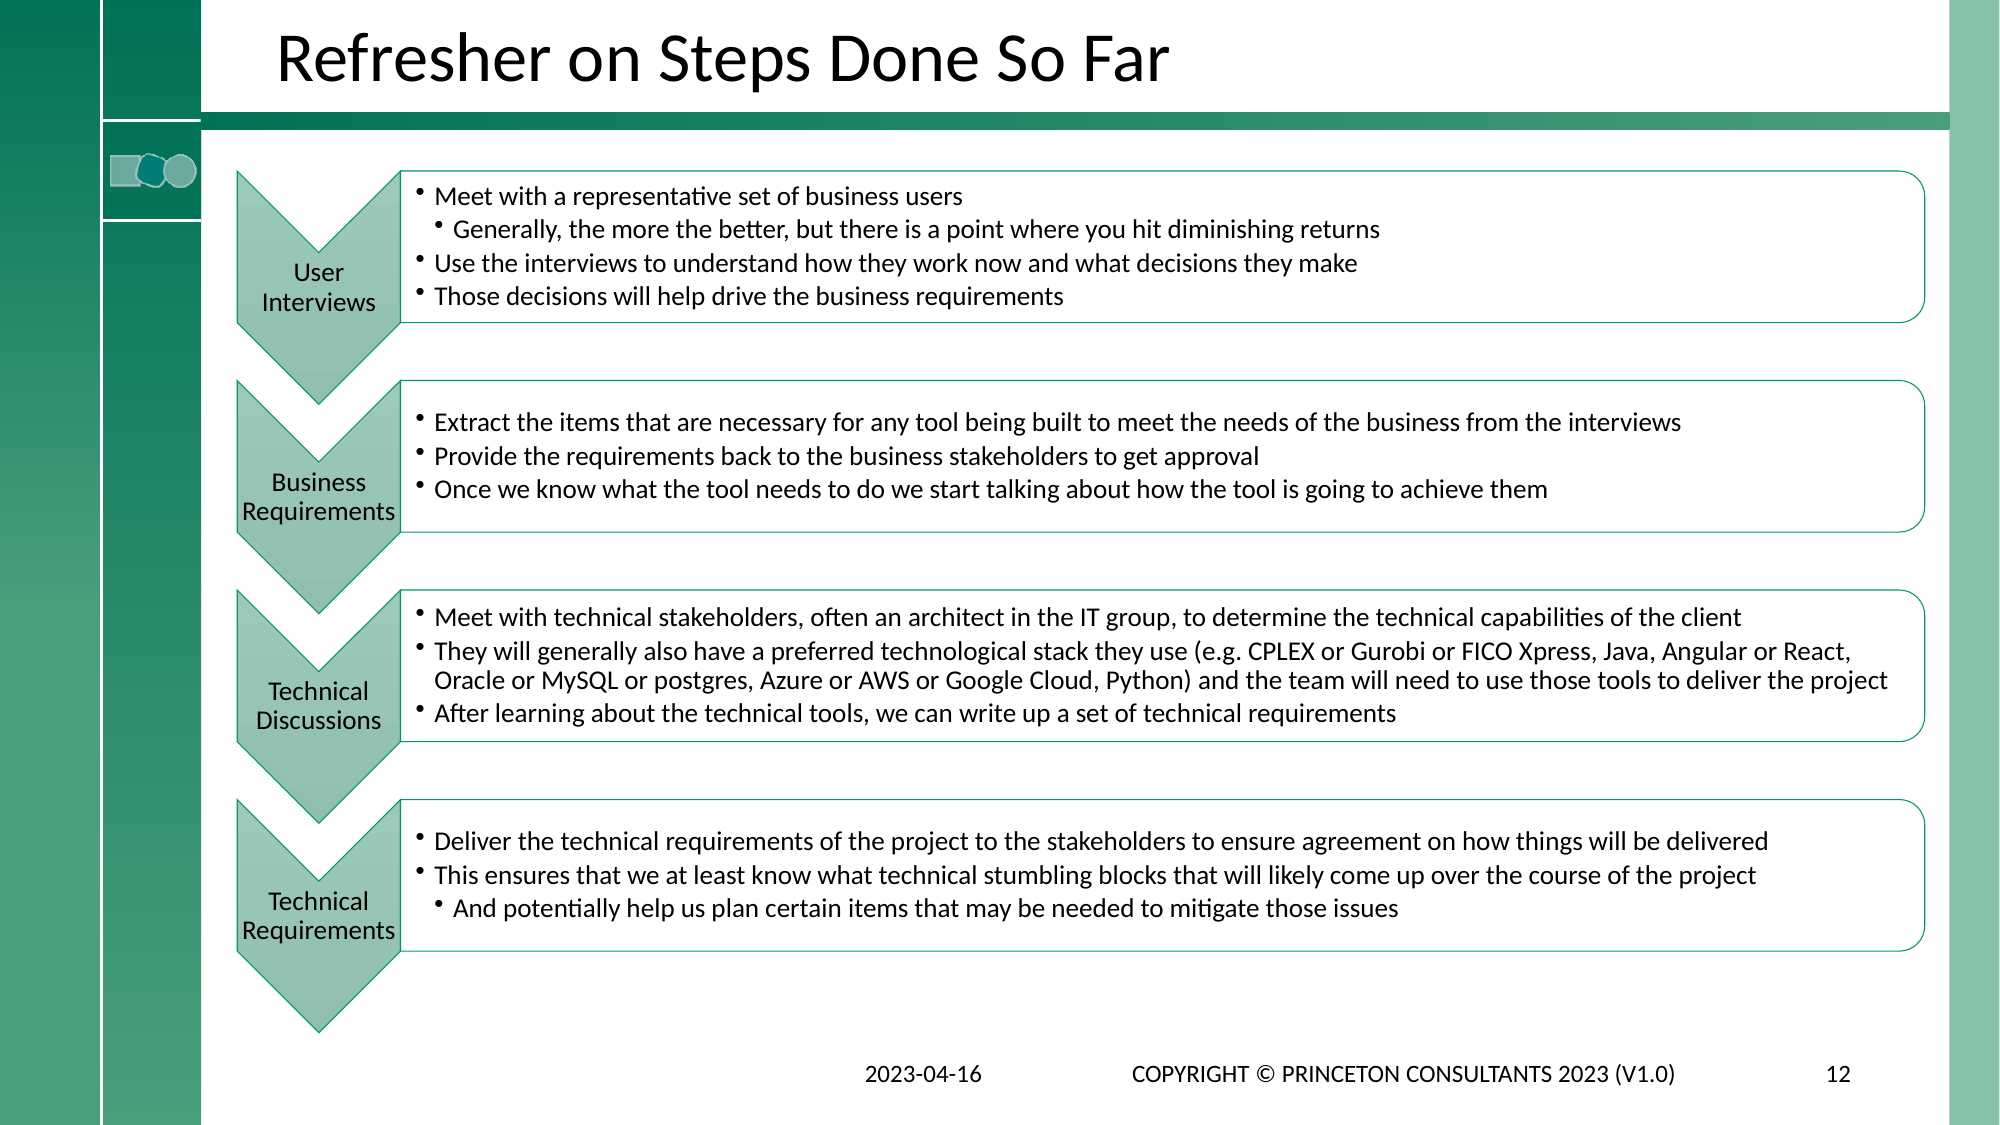

# Refresher on Steps Done So Far
User Interviews
Meet with a representative set of business users
Generally, the more the better, but there is a point where you hit diminishing returns
Use the interviews to understand how they work now and what decisions they make
Those decisions will help drive the business requirements
Business Requirements
Extract the items that are necessary for any tool being built to meet the needs of the business from the interviews
Provide the requirements back to the business stakeholders to get approval
Once we know what the tool needs to do we start talking about how the tool is going to achieve them
Technical Discussions
Meet with technical stakeholders, often an architect in the IT group, to determine the technical capabilities of the client
They will generally also have a preferred technological stack they use (e.g. CPLEX or Gurobi or FICO Xpress, Java, Angular or React, Oracle or MySQL or postgres, Azure or AWS or Google Cloud, Python) and the team will need to use those tools to deliver the project
After learning about the technical tools, we can write up a set of technical requirements
Technical Requirements
Deliver the technical requirements of the project to the stakeholders to ensure agreement on how things will be delivered
This ensures that we at least know what technical stumbling blocks that will likely come up over the course of the project
And potentially help us plan certain items that may be needed to mitigate those issues
2023-04-16
Copyright © Princeton Consultants 2023 (V1.0)
12